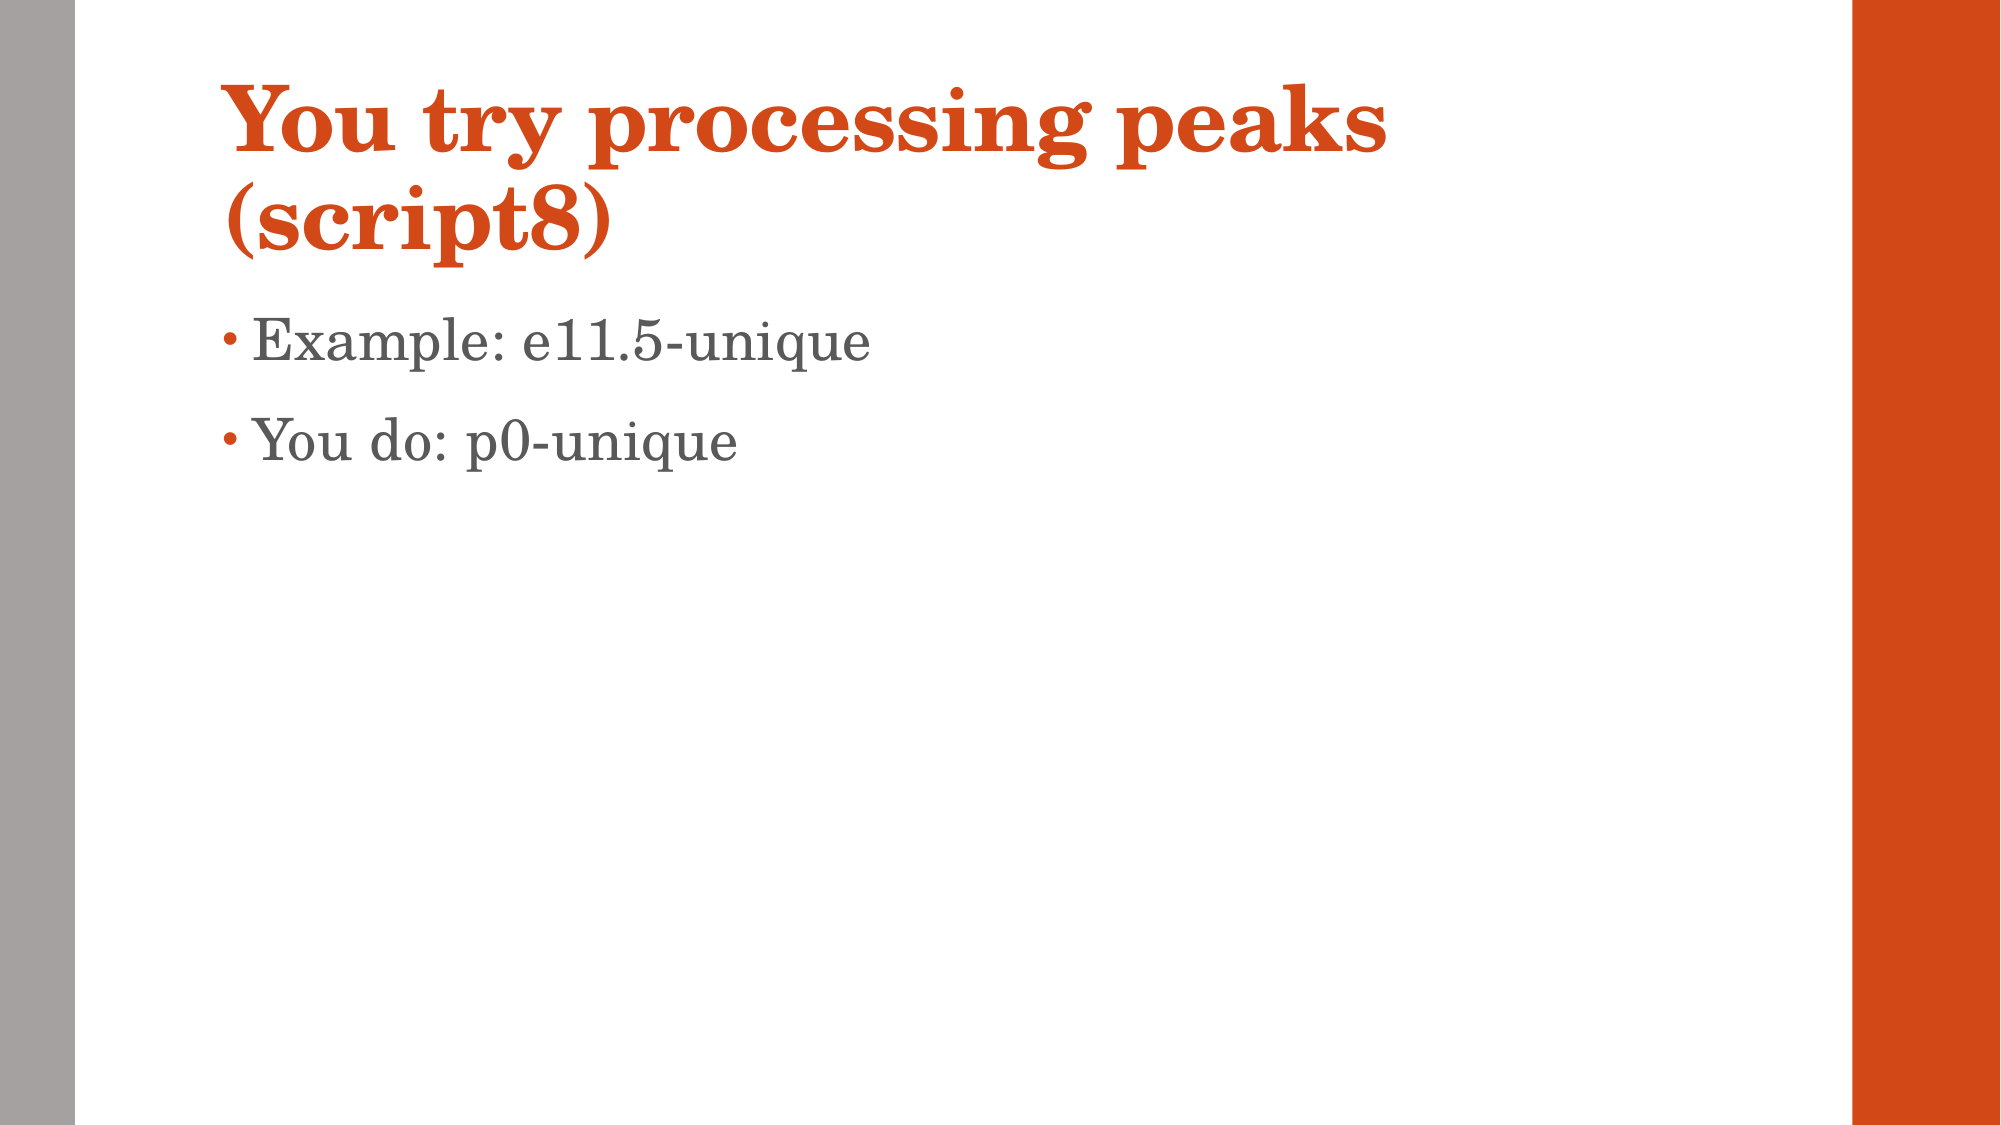

# You try processing peaks (script8)
Example: e11.5-unique
You do: p0-unique